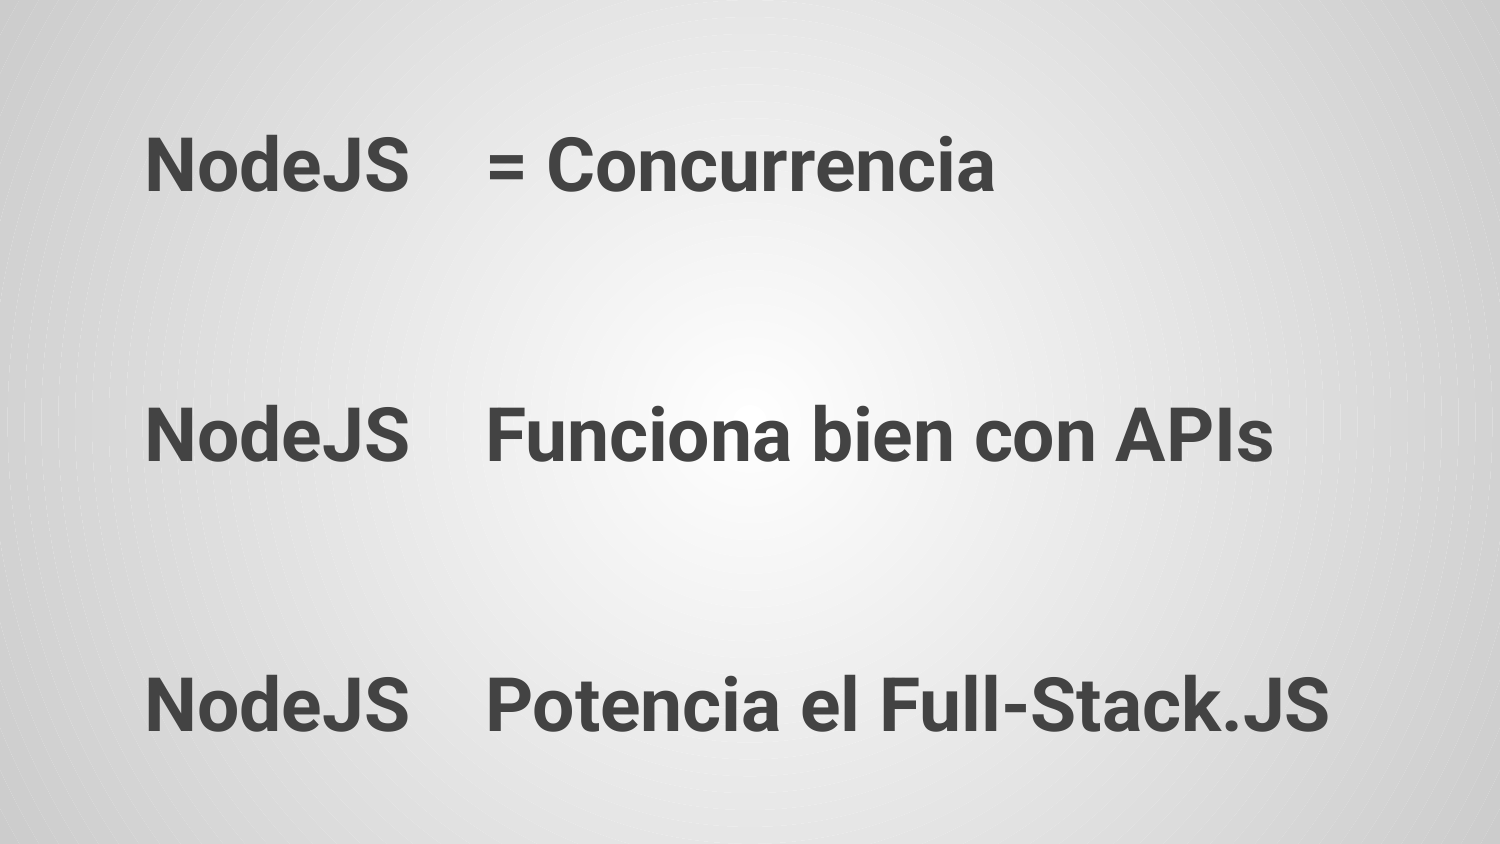

NodeJS    = Concurrencia

NodeJS    Funciona bien con APIs

NodeJS    Potencia el Full-Stack.JS